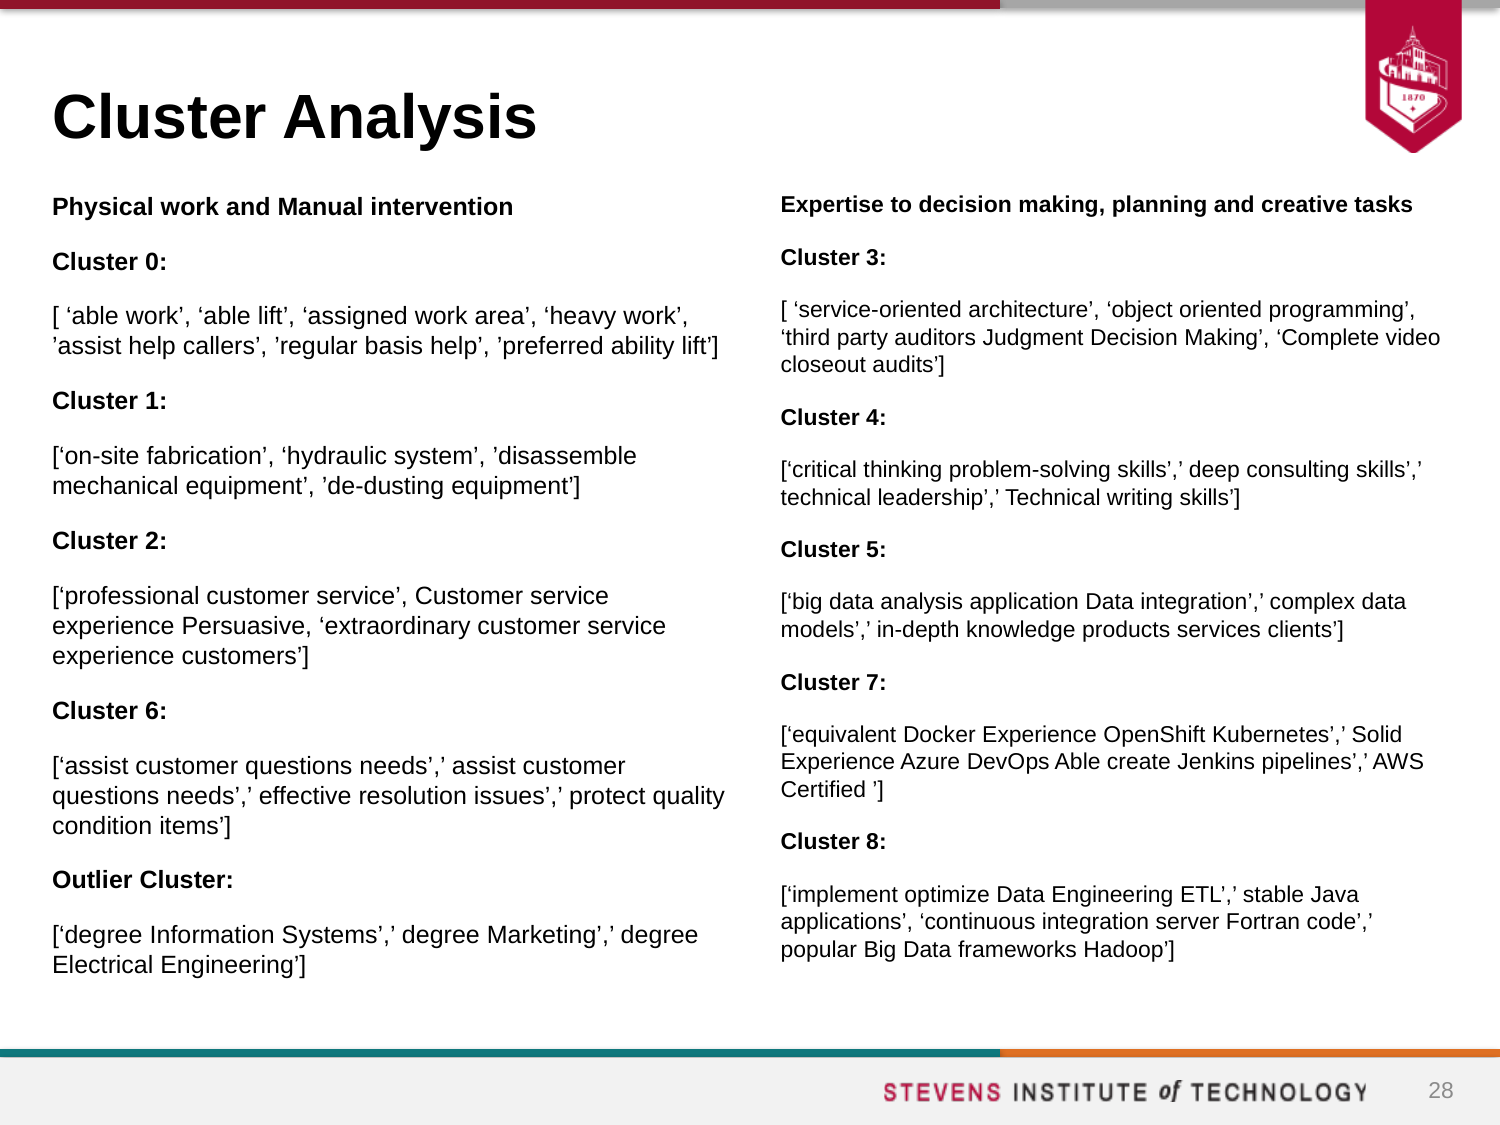

# Cluster Analysis
Physical work and Manual intervention
Cluster 0:
[ ‘able work’, ‘able lift’, ‘assigned work area’, ‘heavy work’, ’assist help callers’, ’regular basis help’, ’preferred ability lift’]
Cluster 1:
[‘on-site fabrication’, ‘hydraulic system’, ’disassemble mechanical equipment’, ’de-dusting equipment’]
Cluster 2:
[‘professional customer service’, Customer service experience Persuasive, ‘extraordinary customer service experience customers’]
Cluster 6:
[‘assist customer questions needs’,’ assist customer questions needs’,’ effective resolution issues’,’ protect quality condition items’]
Outlier Cluster:
[‘degree Information Systems’,’ degree Marketing’,’ degree Electrical Engineering’]

Expertise to decision making, planning and creative tasks
Cluster 3:
[ ‘service-oriented architecture’, ‘object oriented programming’, ‘third party auditors Judgment Decision Making’, ‘Complete video closeout audits’]
Cluster 4:
[‘critical thinking problem-solving skills’,’ deep consulting skills’,’ technical leadership’,’ Technical writing skills’]
Cluster 5:
[‘big data analysis application Data integration’,’ complex data models’,’ in-depth knowledge products services clients’]
Cluster 7:
[‘equivalent Docker Experience OpenShift Kubernetes’,’ Solid Experience Azure DevOps Able create Jenkins pipelines’,’ AWS Certified ’]
Cluster 8:
[‘implement optimize Data Engineering ETL’,’ stable Java applications’, ‘continuous integration server Fortran code’,’ popular Big Data frameworks Hadoop’]

28